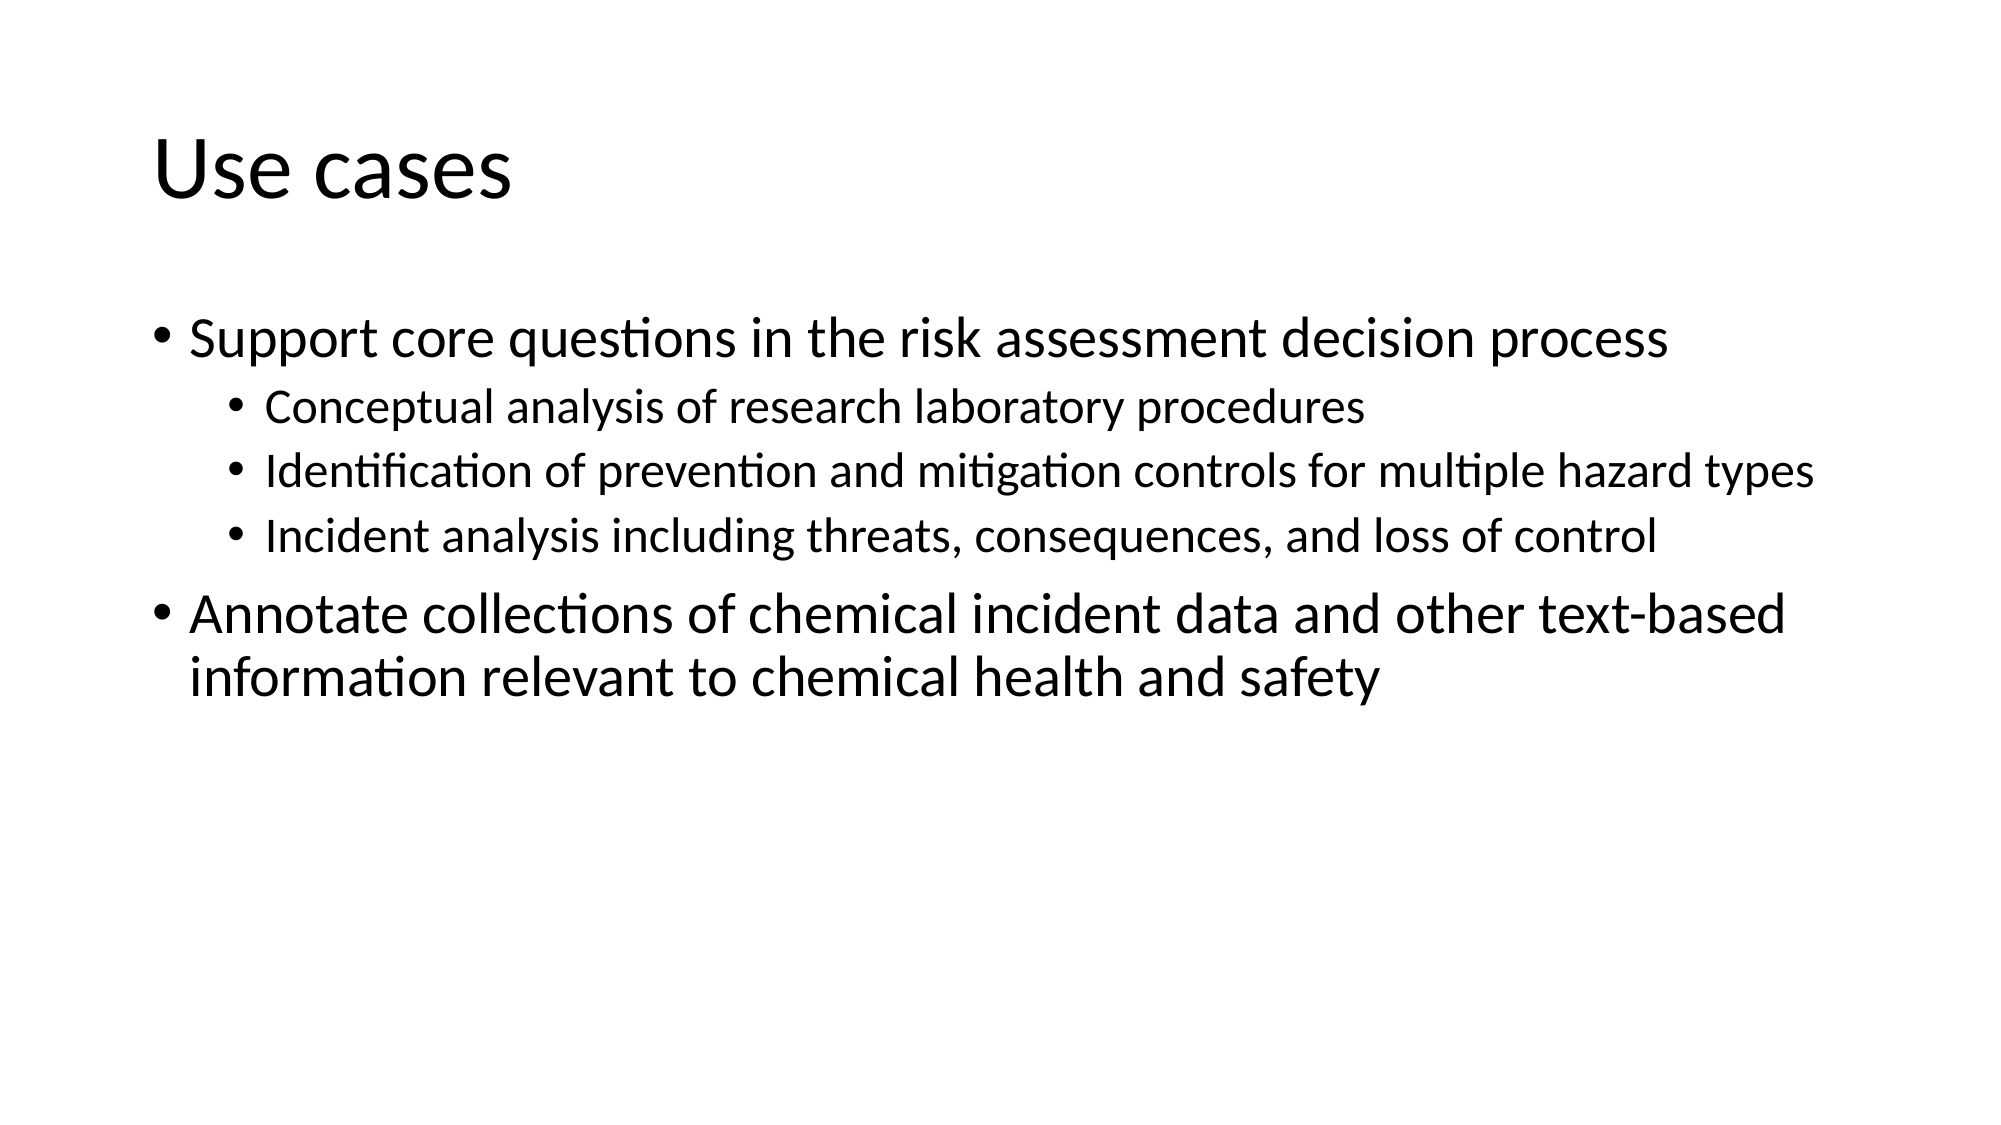

# Use cases
Support core questions in the risk assessment decision process
Conceptual analysis of research laboratory procedures
Identification of prevention and mitigation controls for multiple hazard types
Incident analysis including threats, consequences, and loss of control
Annotate collections of chemical incident data and other text-based information relevant to chemical health and safety